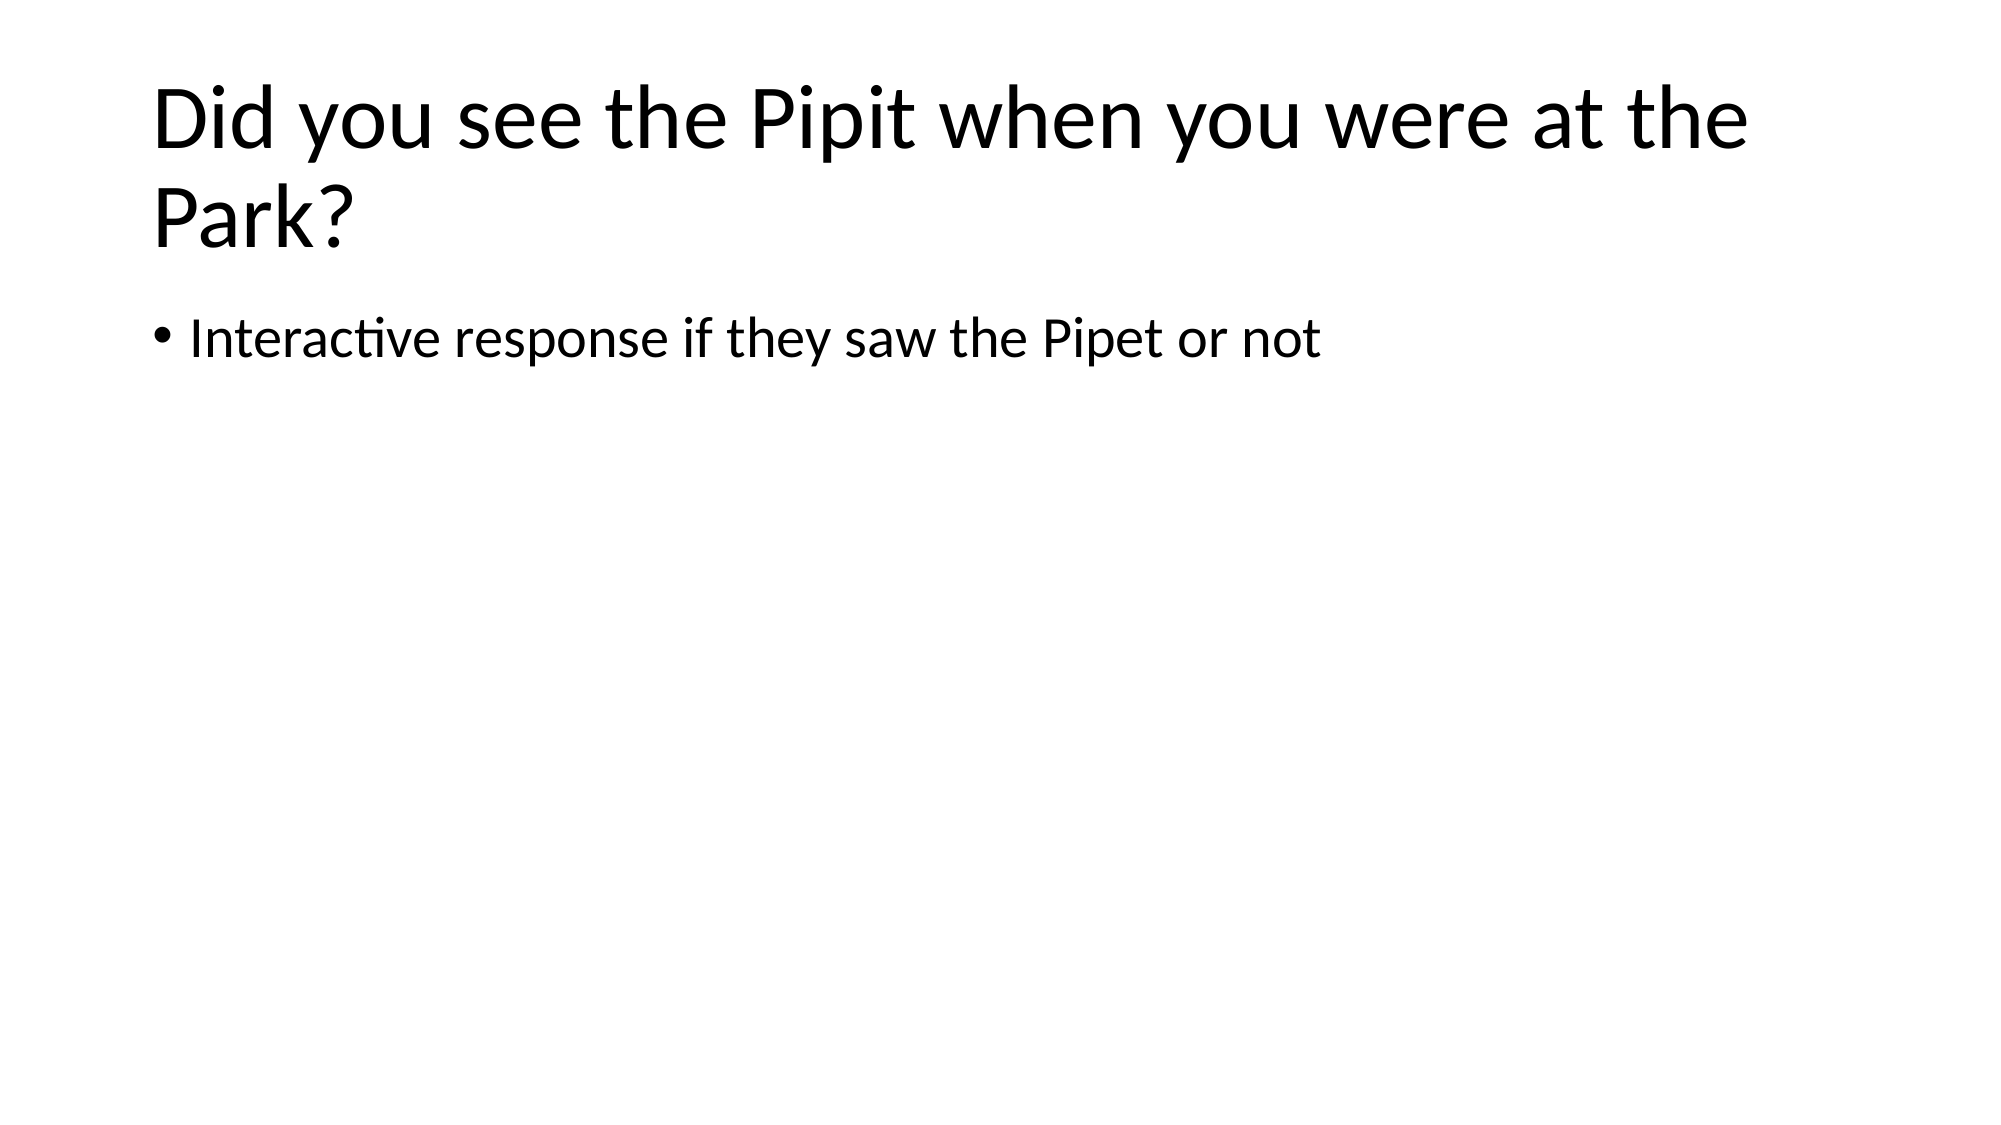

# Did you see the Pipit when you were at the Park?
Interactive response if they saw the Pipet or not